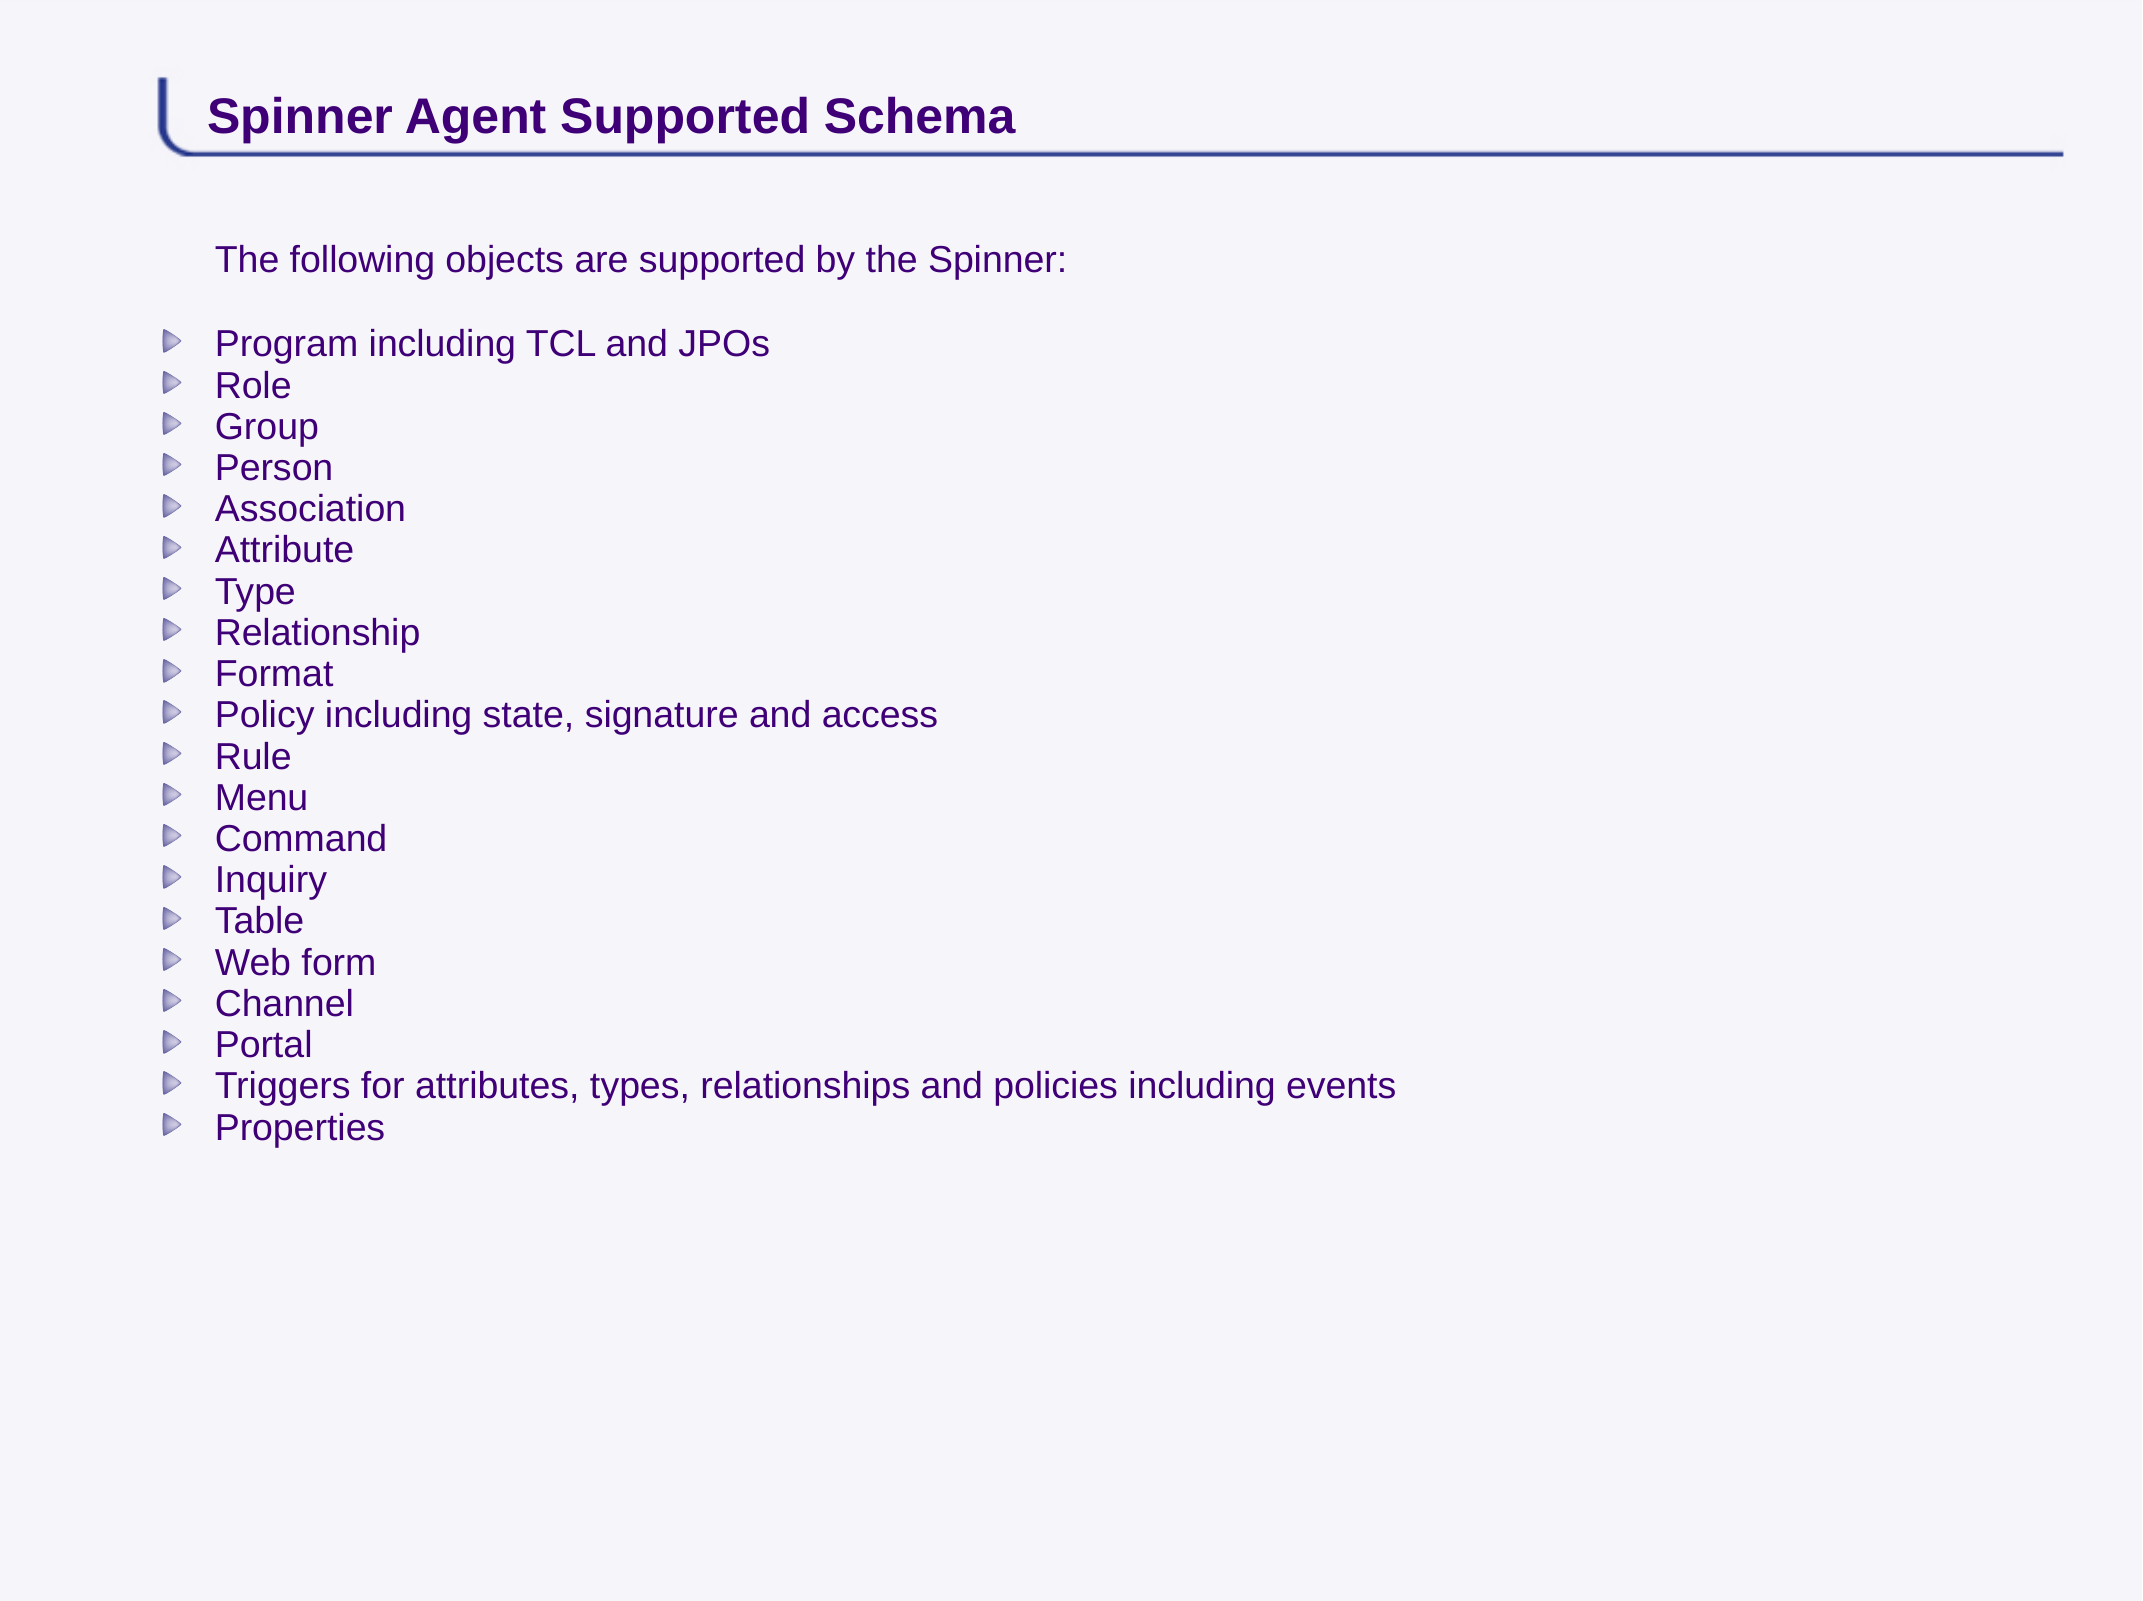

# Spinner Agent Supported Schema
	The following objects are supported by the Spinner:

Program including TCL and JPOs
Role
Group
Person
Association
Attribute
Type
Relationship
Format
Policy including state, signature and access
Rule
Menu
Command
Inquiry
Table
Web form
Channel
Portal
Triggers for attributes, types, relationships and policies including events
Properties